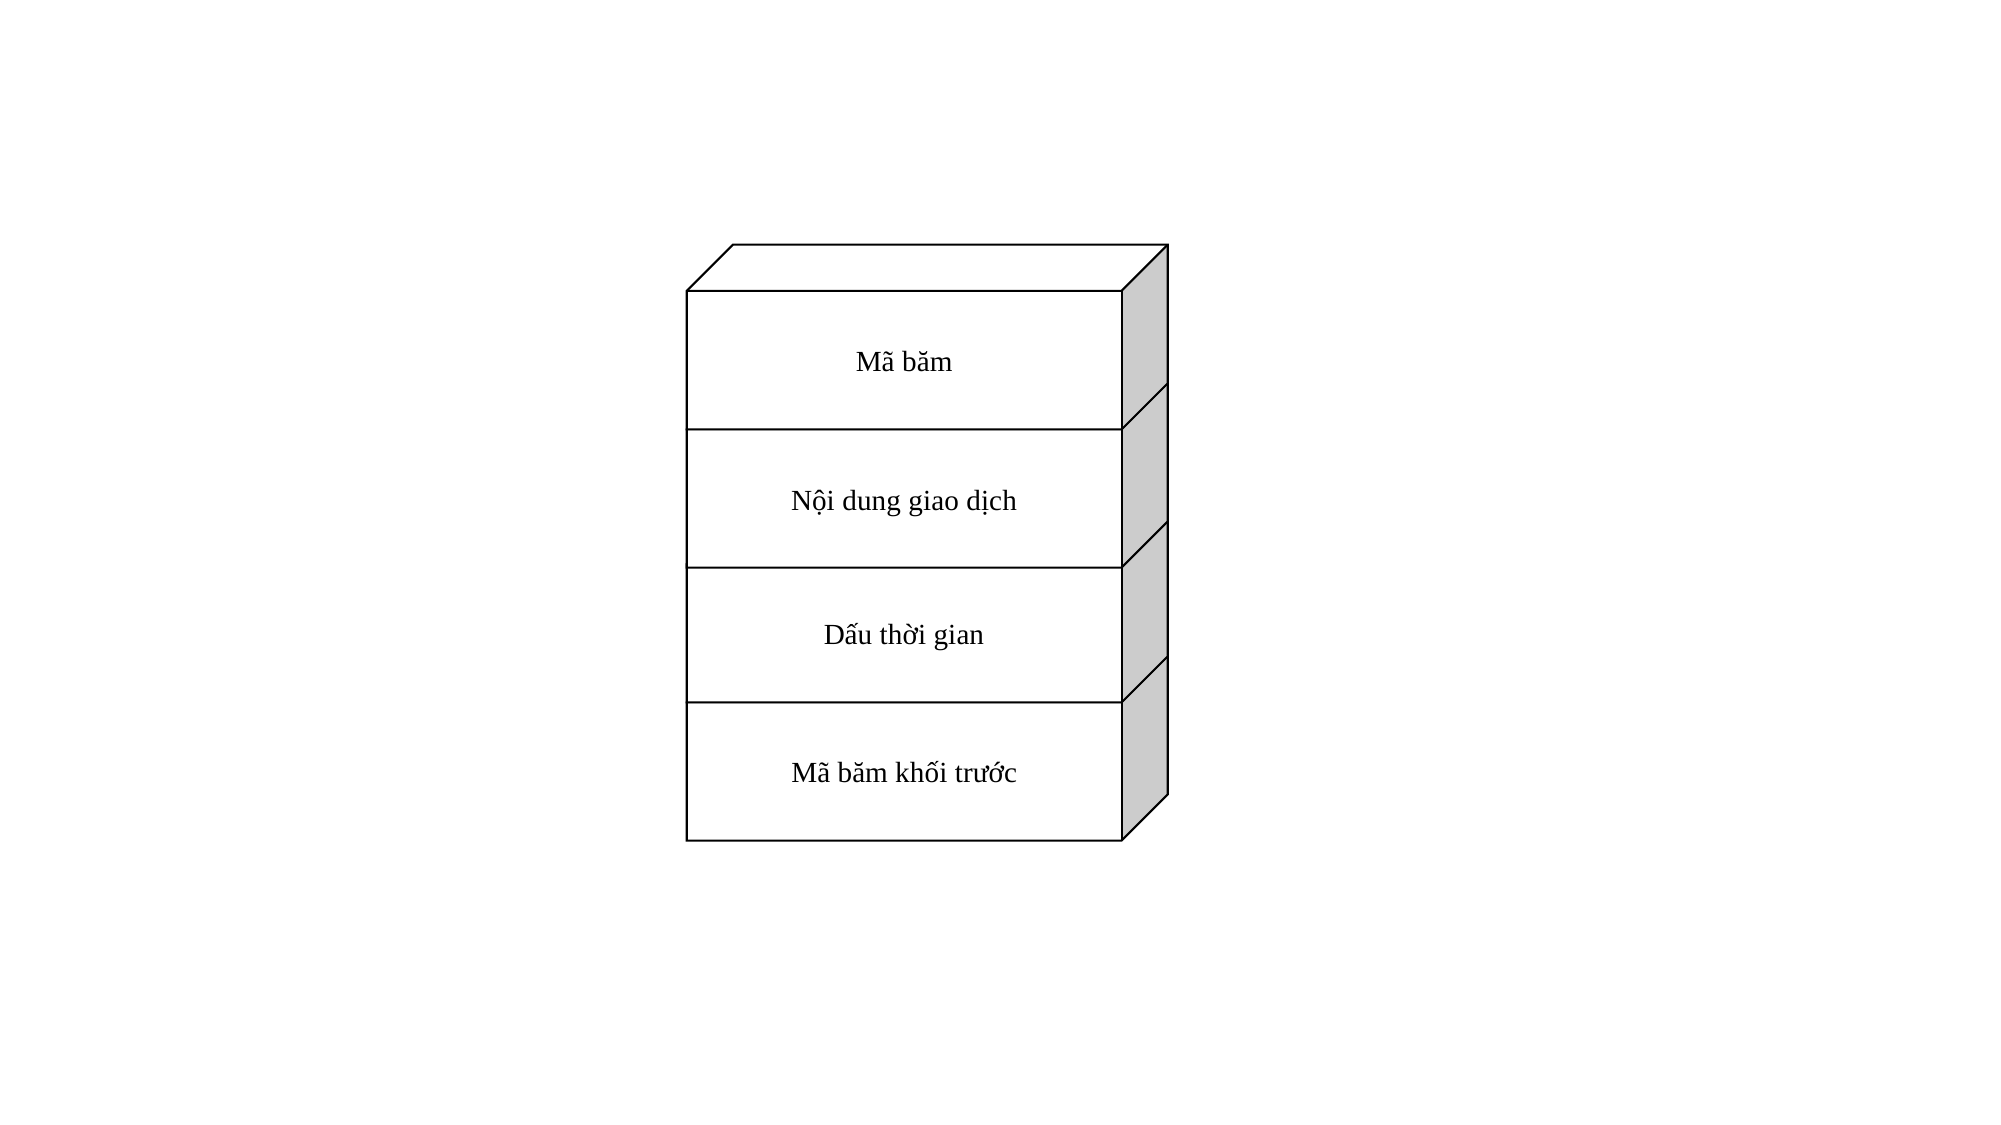

Mã băm
Nội dung giao dịch
Dấu thời gian
Mã băm khối trước